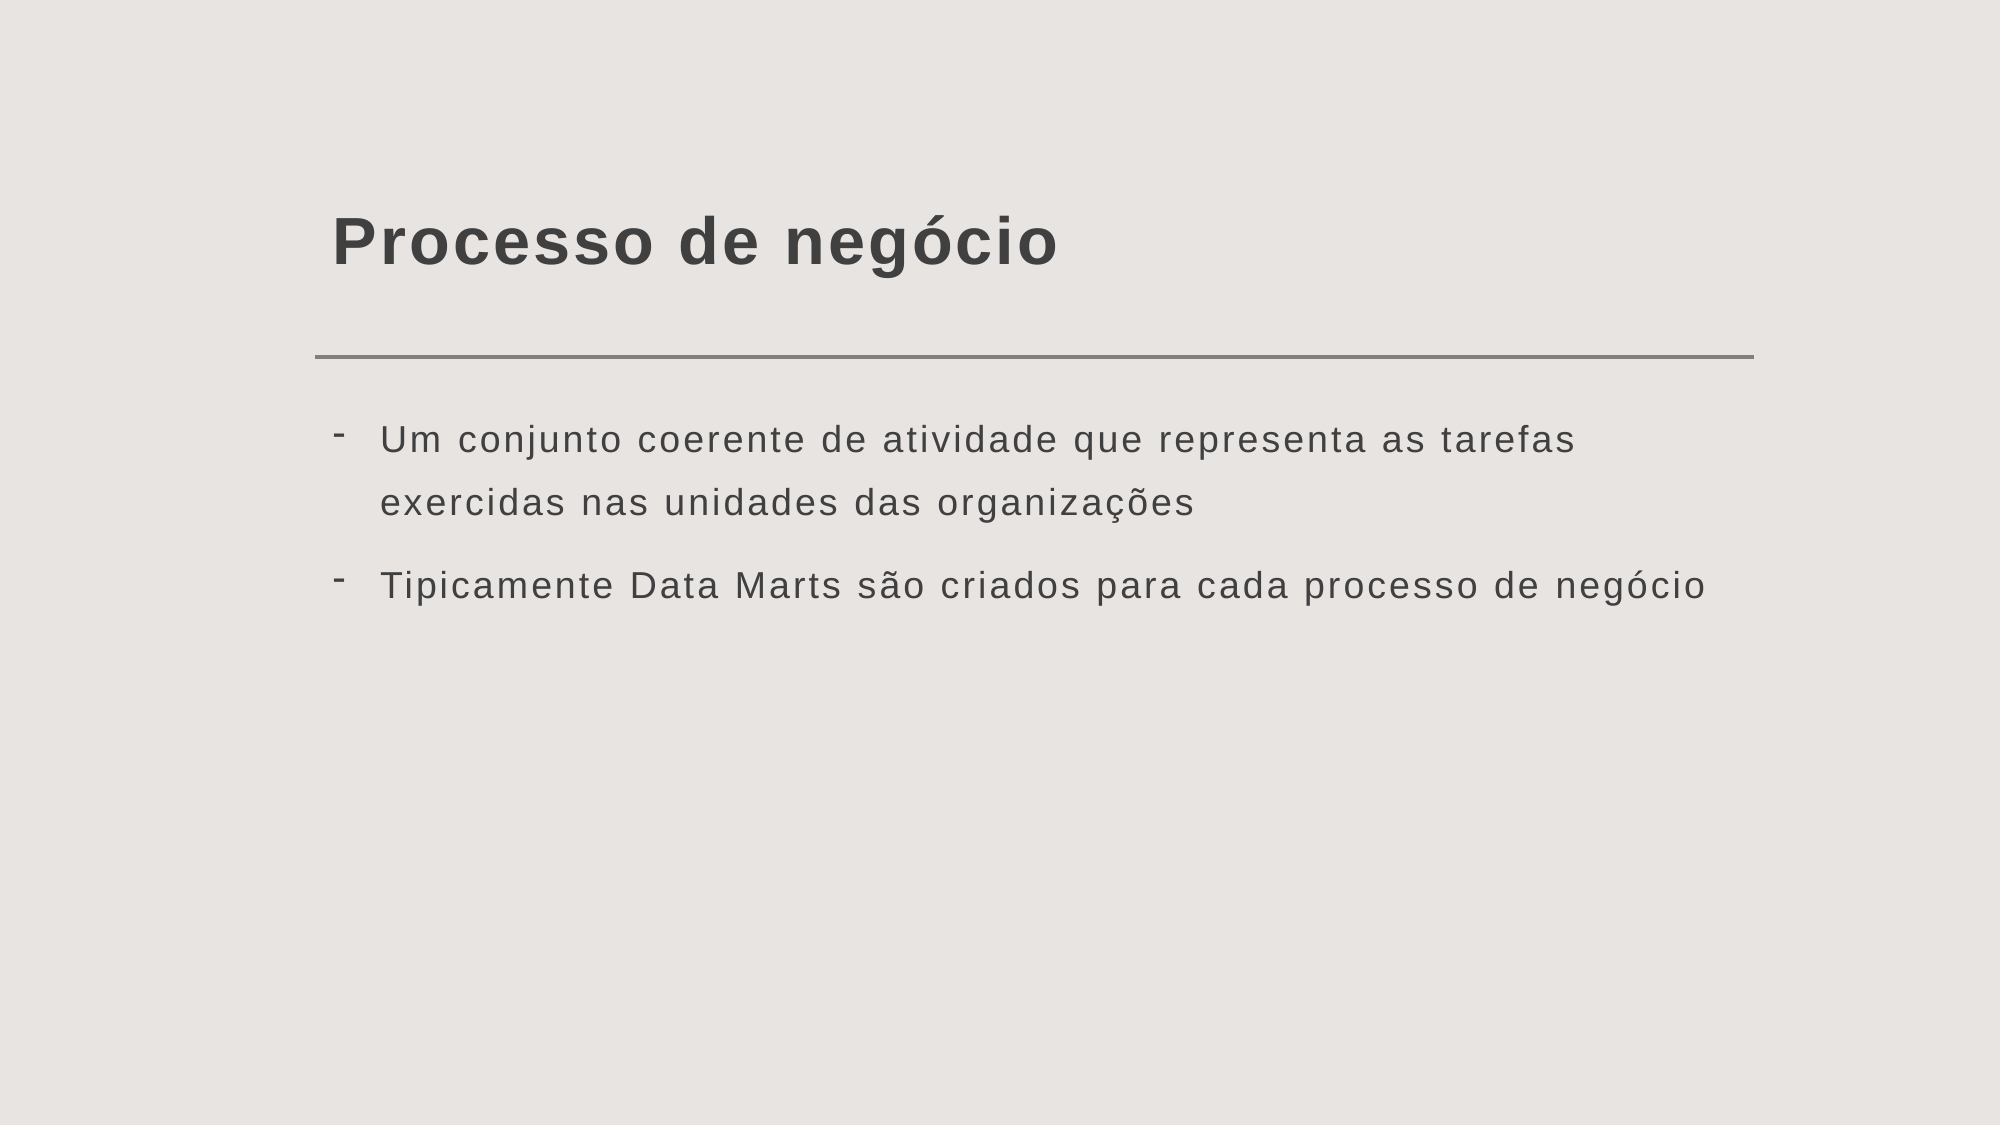

# Processo de negócio
Um conjunto coerente de atividade que representa as tarefas exercidas nas unidades das organizações
Tipicamente Data Marts são criados para cada processo de negócio